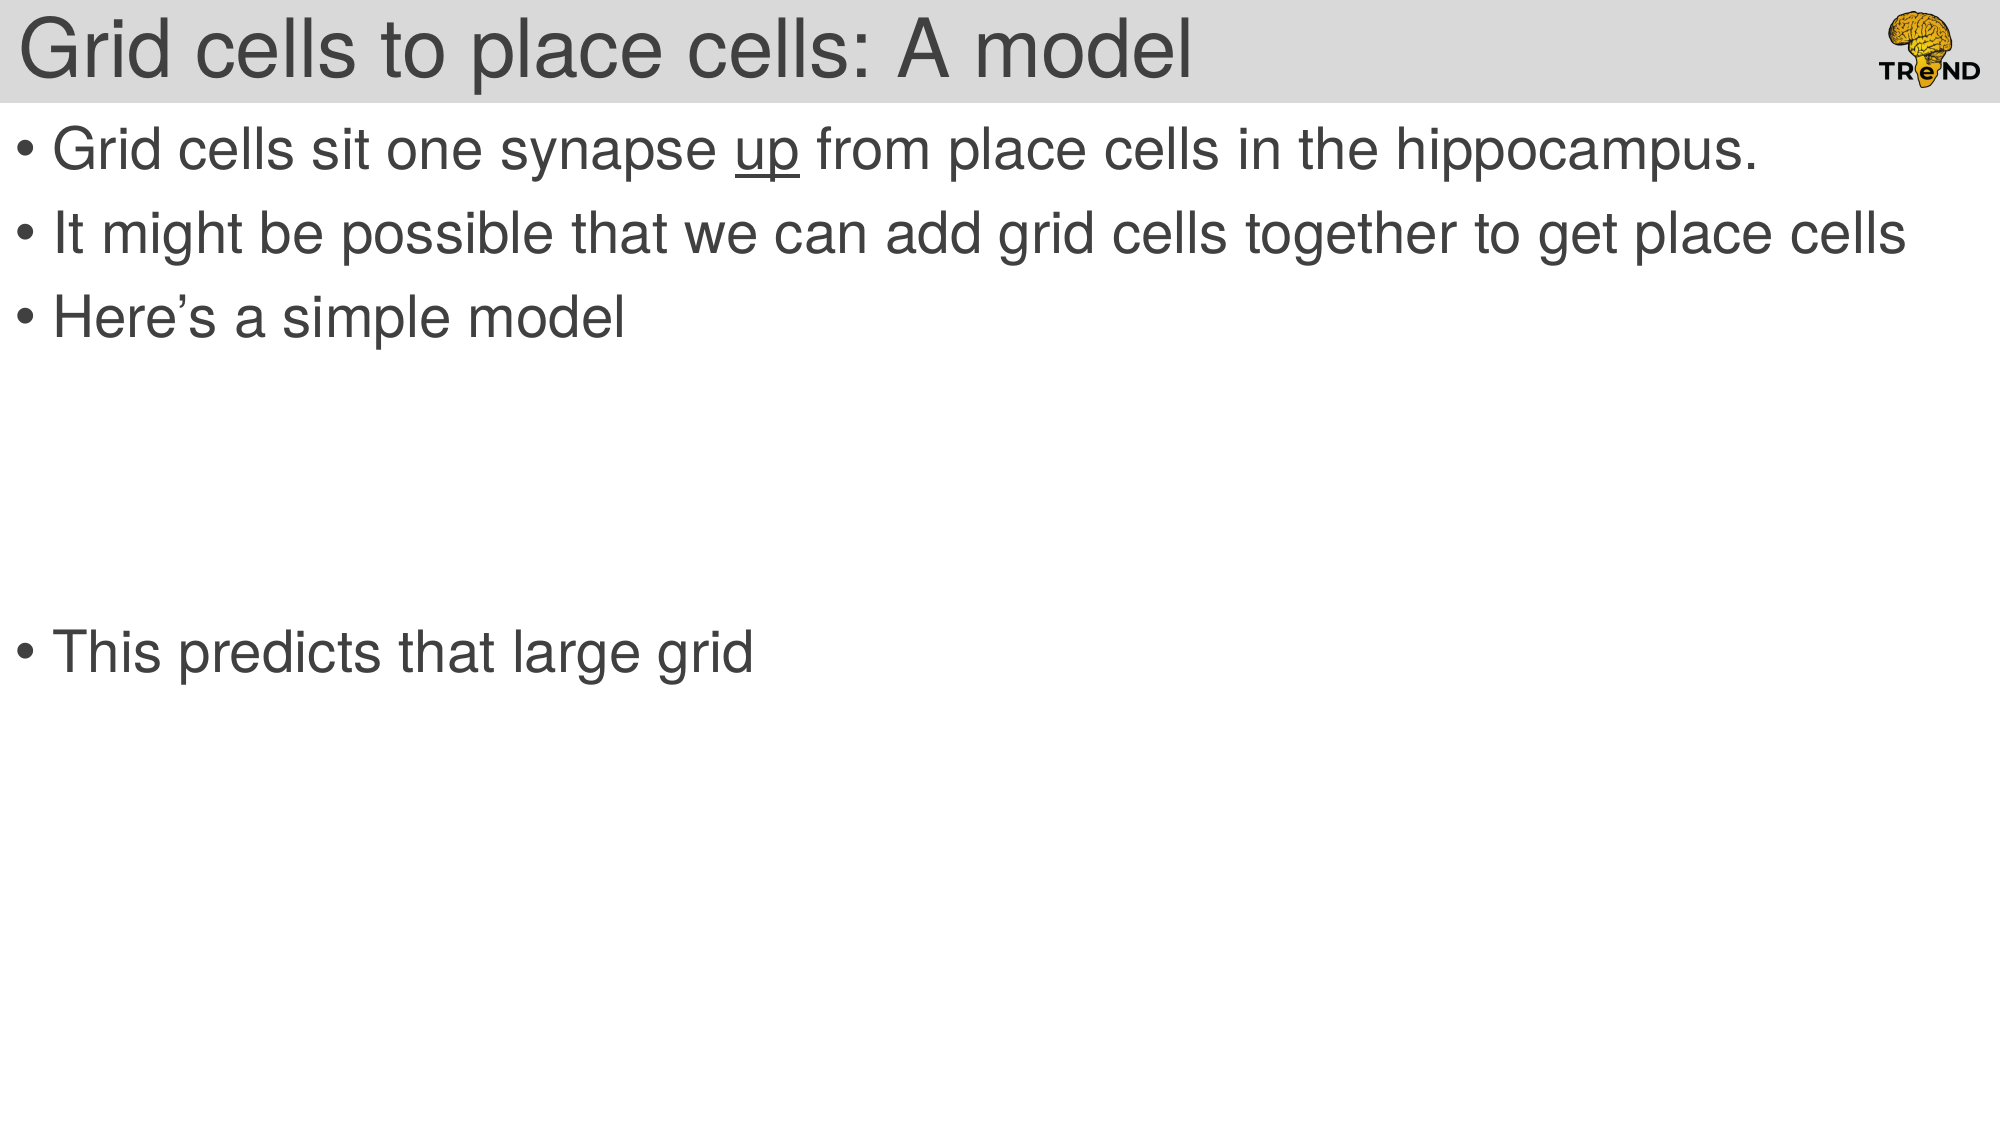

# Grid cells to place cells: A model
Grid cells sit one synapse up from place cells in the hippocampus.
It might be possible that we can add grid cells together to get place cells
Here’s a simple model

This predicts that large grid